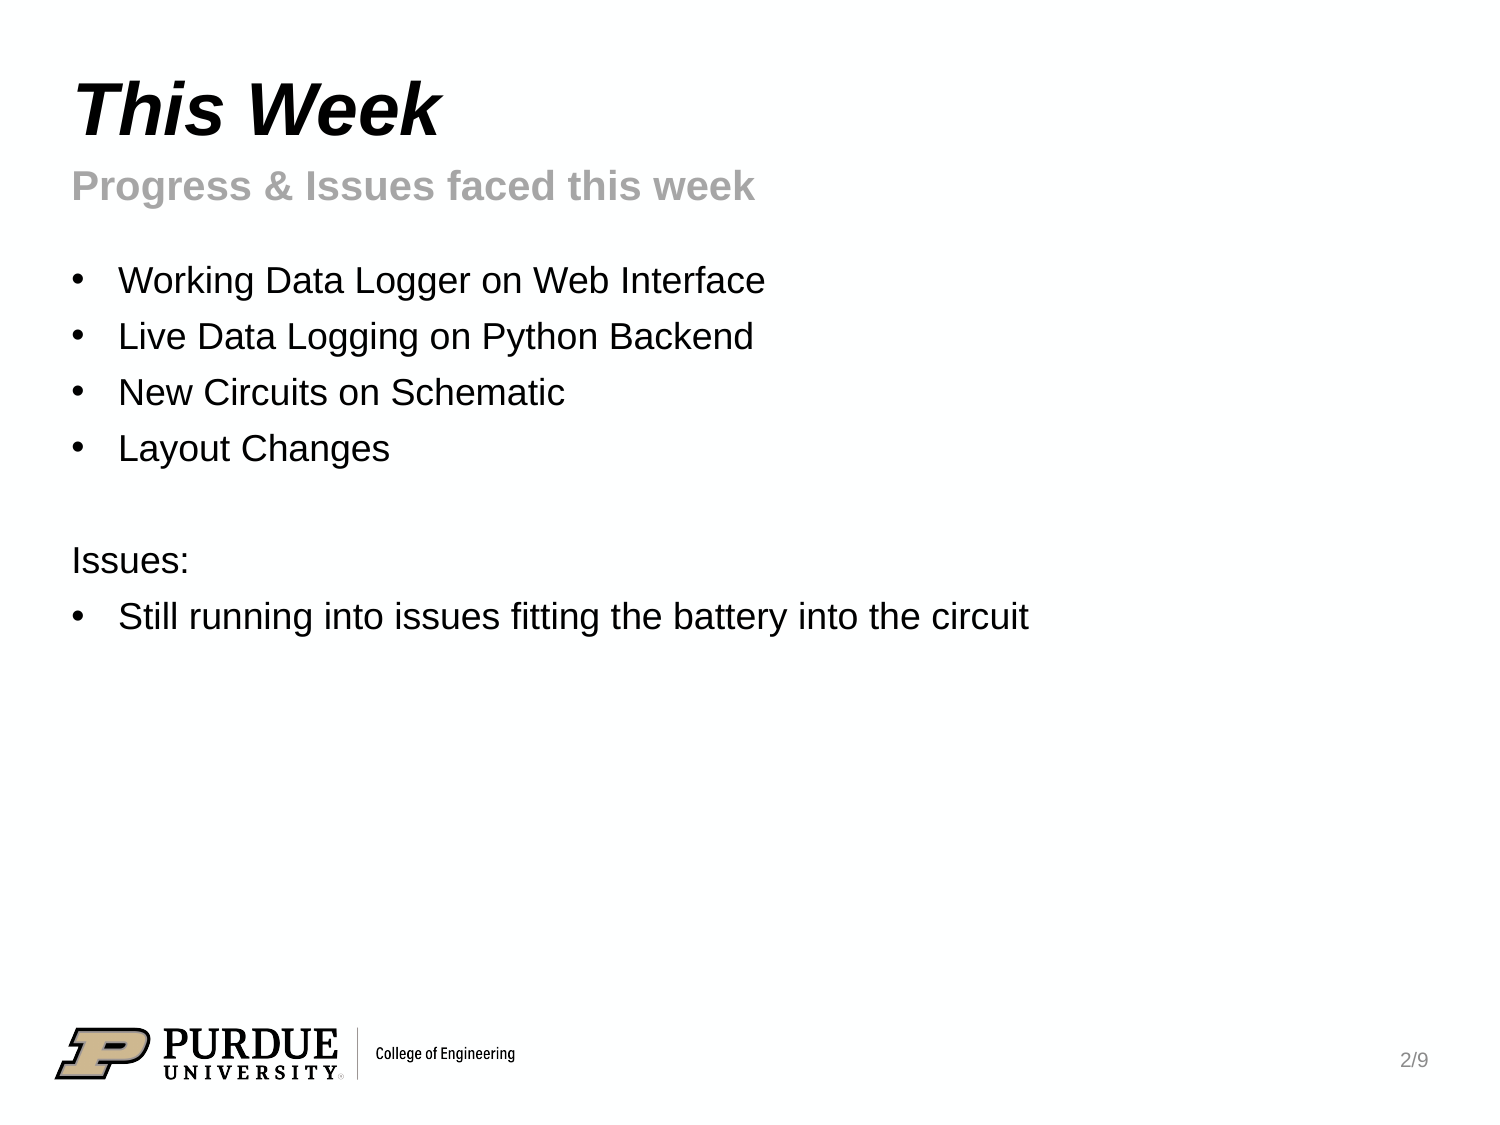

# This Week
Progress & Issues faced this week
Working Data Logger on Web Interface
Live Data Logging on Python Backend
New Circuits on Schematic
Layout Changes

Issues:
Still running into issues fitting the battery into the circuit
2/9